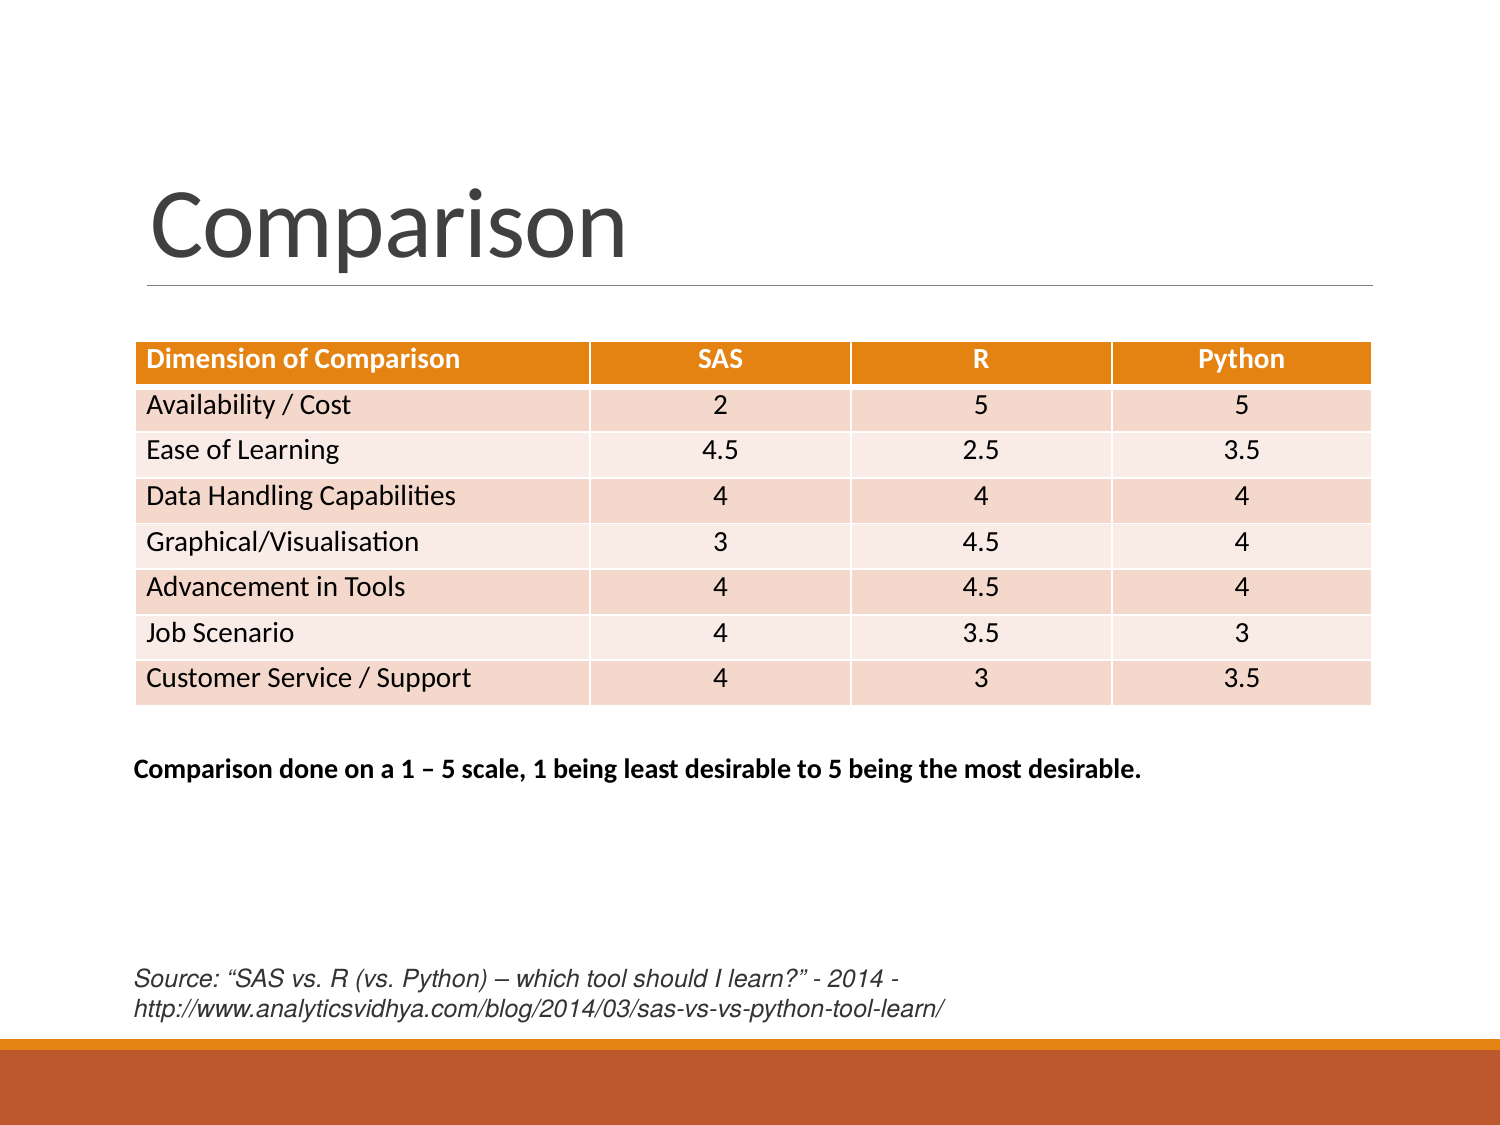

# Comparison
| Dimension of Comparison | SAS | R | Python |
| --- | --- | --- | --- |
| Availability / Cost | 2 | 5 | 5 |
| Ease of Learning | 4.5 | 2.5 | 3.5 |
| Data Handling Capabilities | 4 | 4 | 4 |
| Graphical/Visualisation | 3 | 4.5 | 4 |
| Advancement in Tools | 4 | 4.5 | 4 |
| Job Scenario | 4 | 3.5 | 3 |
| Customer Service / Support | 4 | 3 | 3.5 |
Comparison done on a 1 – 5 scale, 1 being least desirable to 5 being the most desirable.
Source: “SAS vs. R (vs. Python) – which tool should I learn?” - 2014 - http://www.analyticsvidhya.com/blog/2014/03/sas-vs-vs-python-tool-learn/